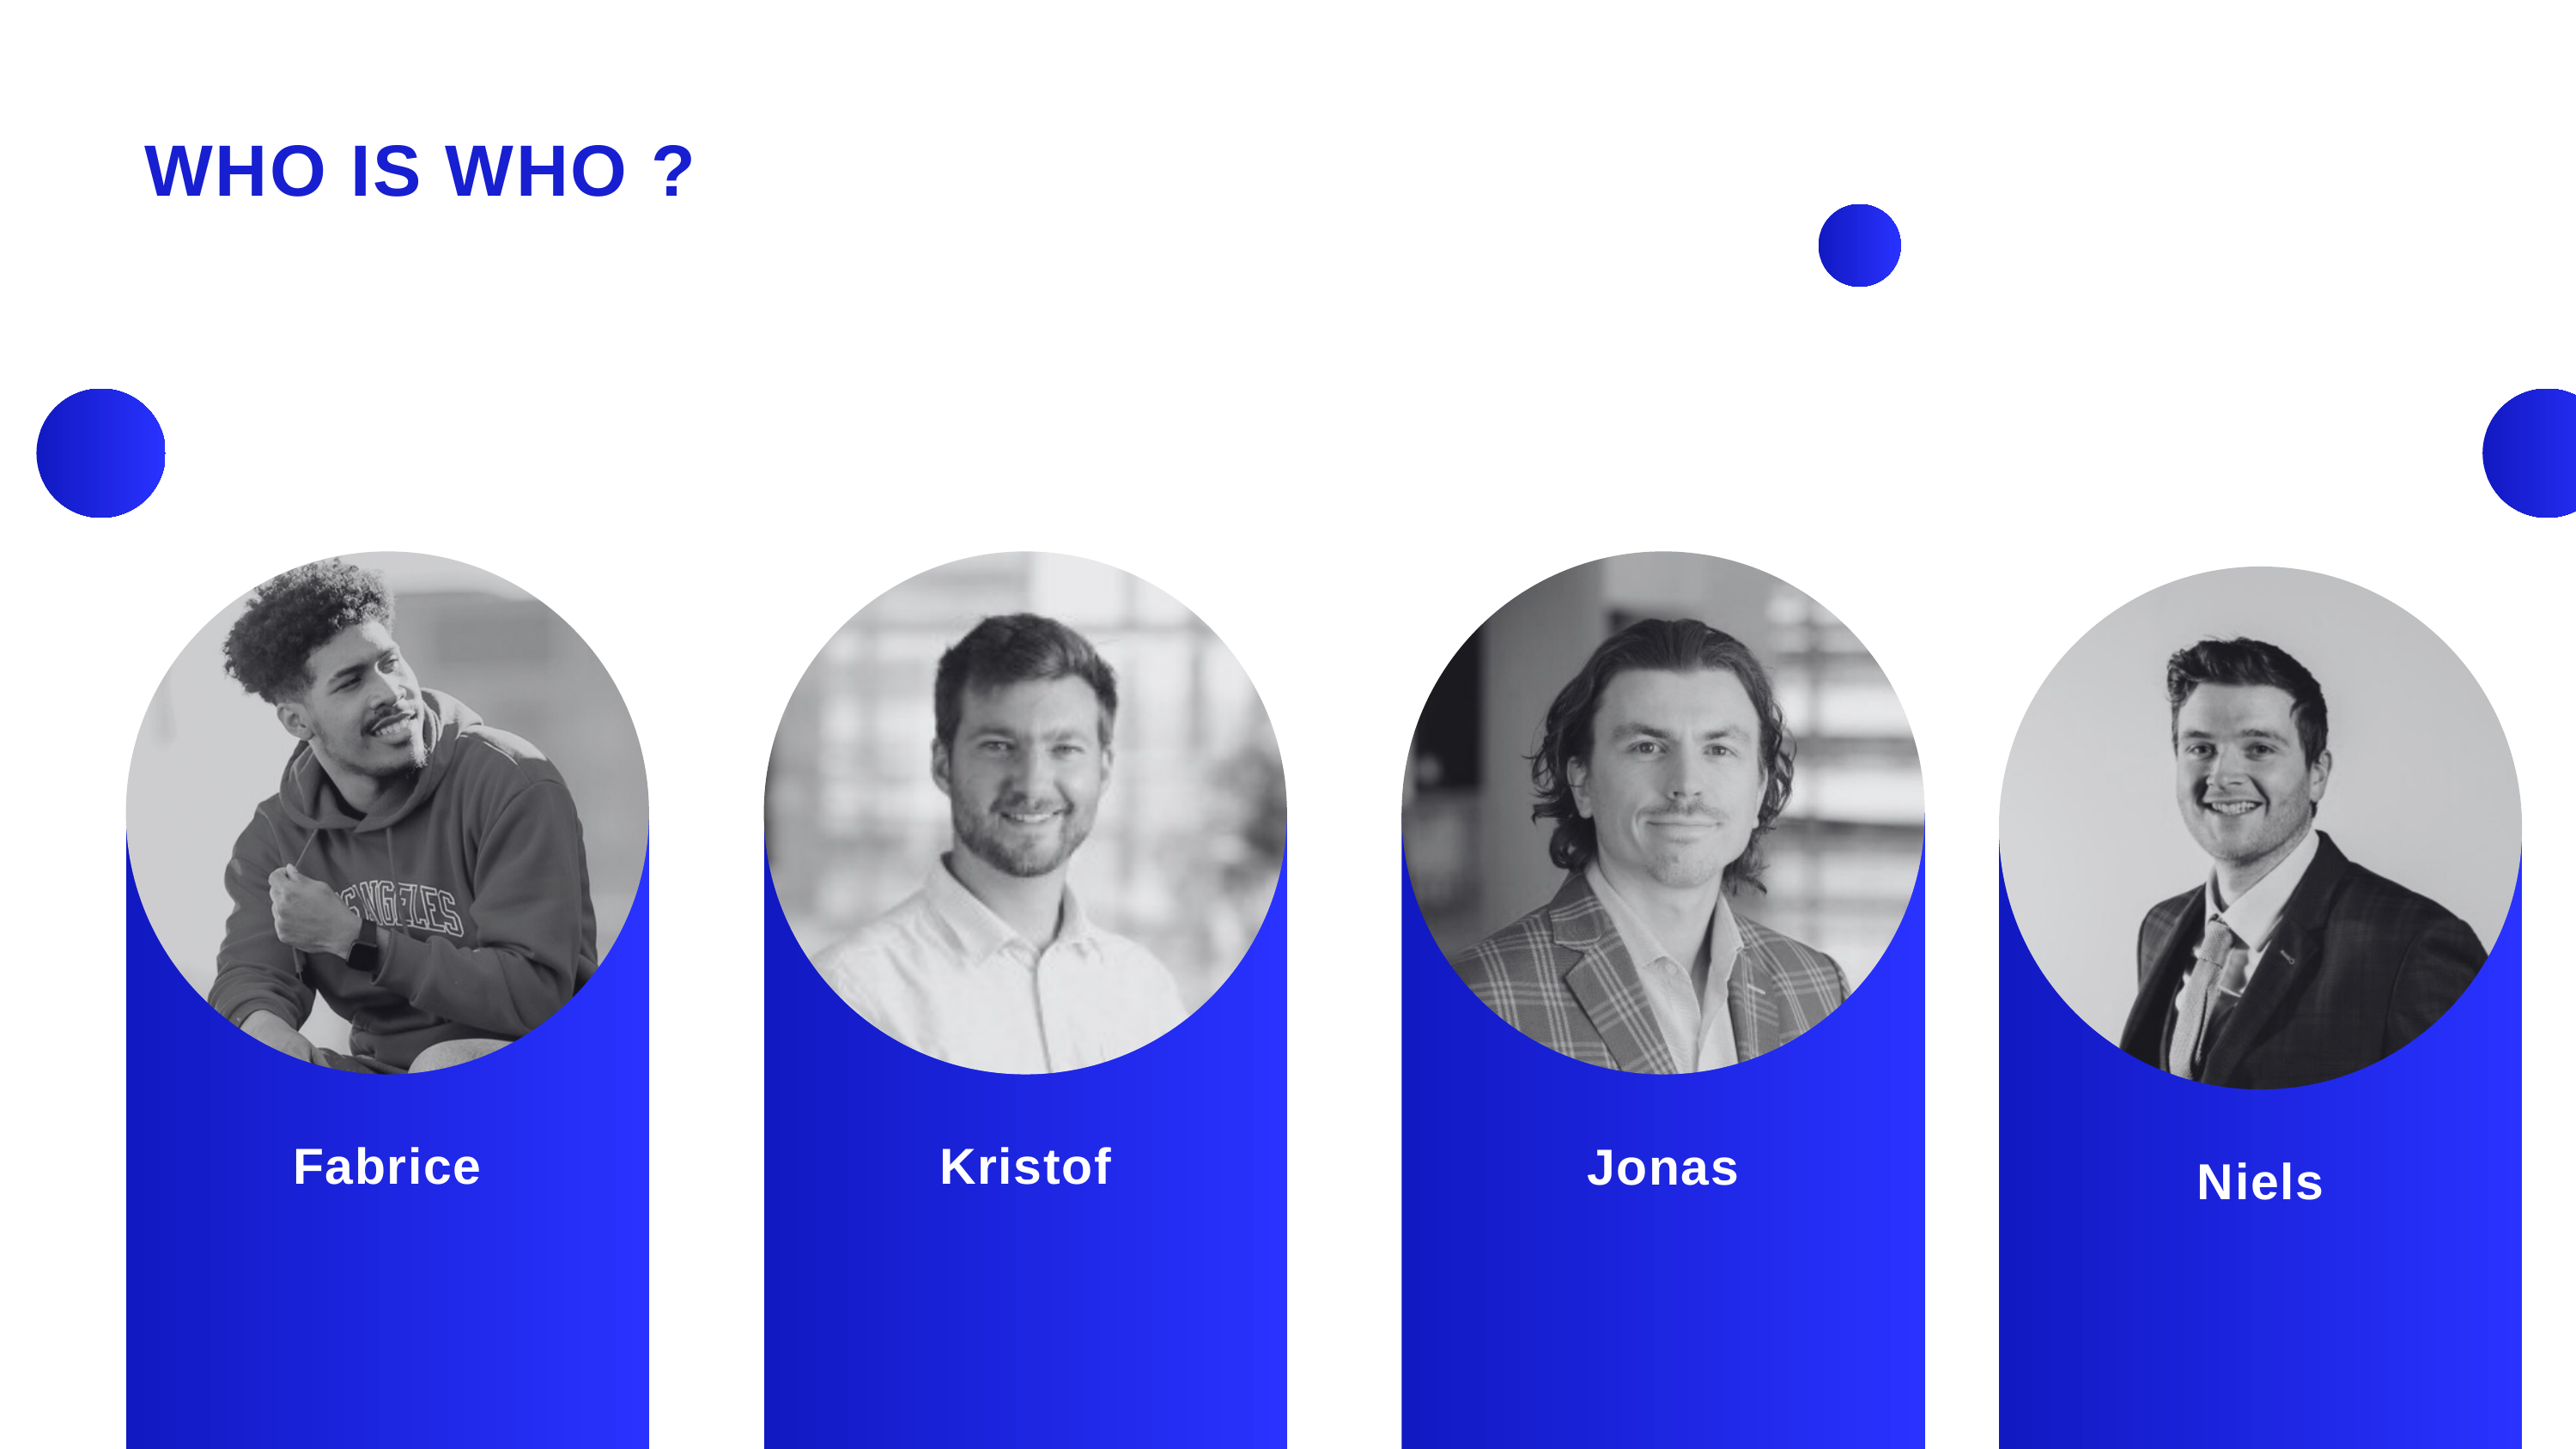

WHO IS WHO ?

Fabrice
Kristof
Jonas
Niels